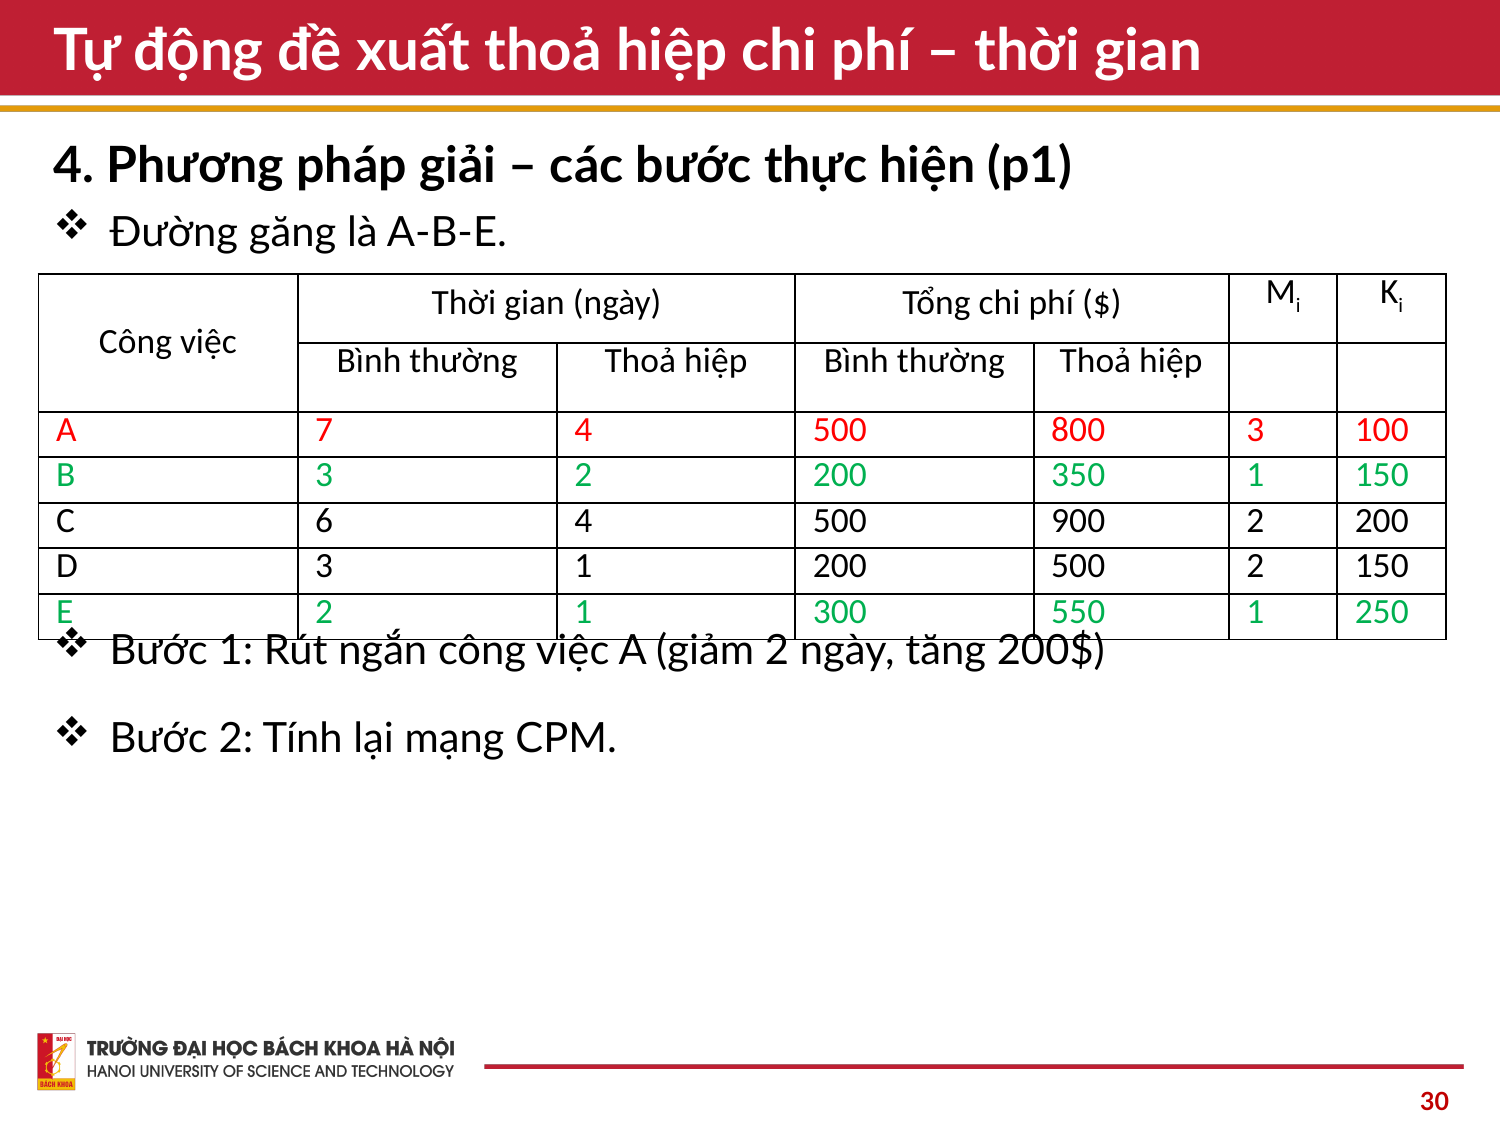

# Tự động đề xuất thoả hiệp chi phí – thời gian
4. Phương pháp giải – các bước thực hiện (p1)
Đường găng là A-B-E.
| Công việc | Thời gian (ngày) |  | Tổng chi phí ($) |  | Mi | Ki |
| --- | --- | --- | --- | --- | --- | --- |
|  | Bình thường | Thoả hiệp | Bình thường | Thoả hiệp |  |  |
| A | 7 | 4 | 500 | 800 | 3 | 100 |
| B | 3 | 2 | 200 | 350 | 1 | 150 |
| C | 6 | 4 | 500 | 900 | 2 | 200 |
| D | 3 | 1 | 200 | 500 | 2 | 150 |
| E | 2 | 1 | 300 | 550 | 1 | 250 |
Bước 1: Rút ngắn công việc A (giảm 2 ngày, tăng 200$)
Bước 2: Tính lại mạng CPM.
30